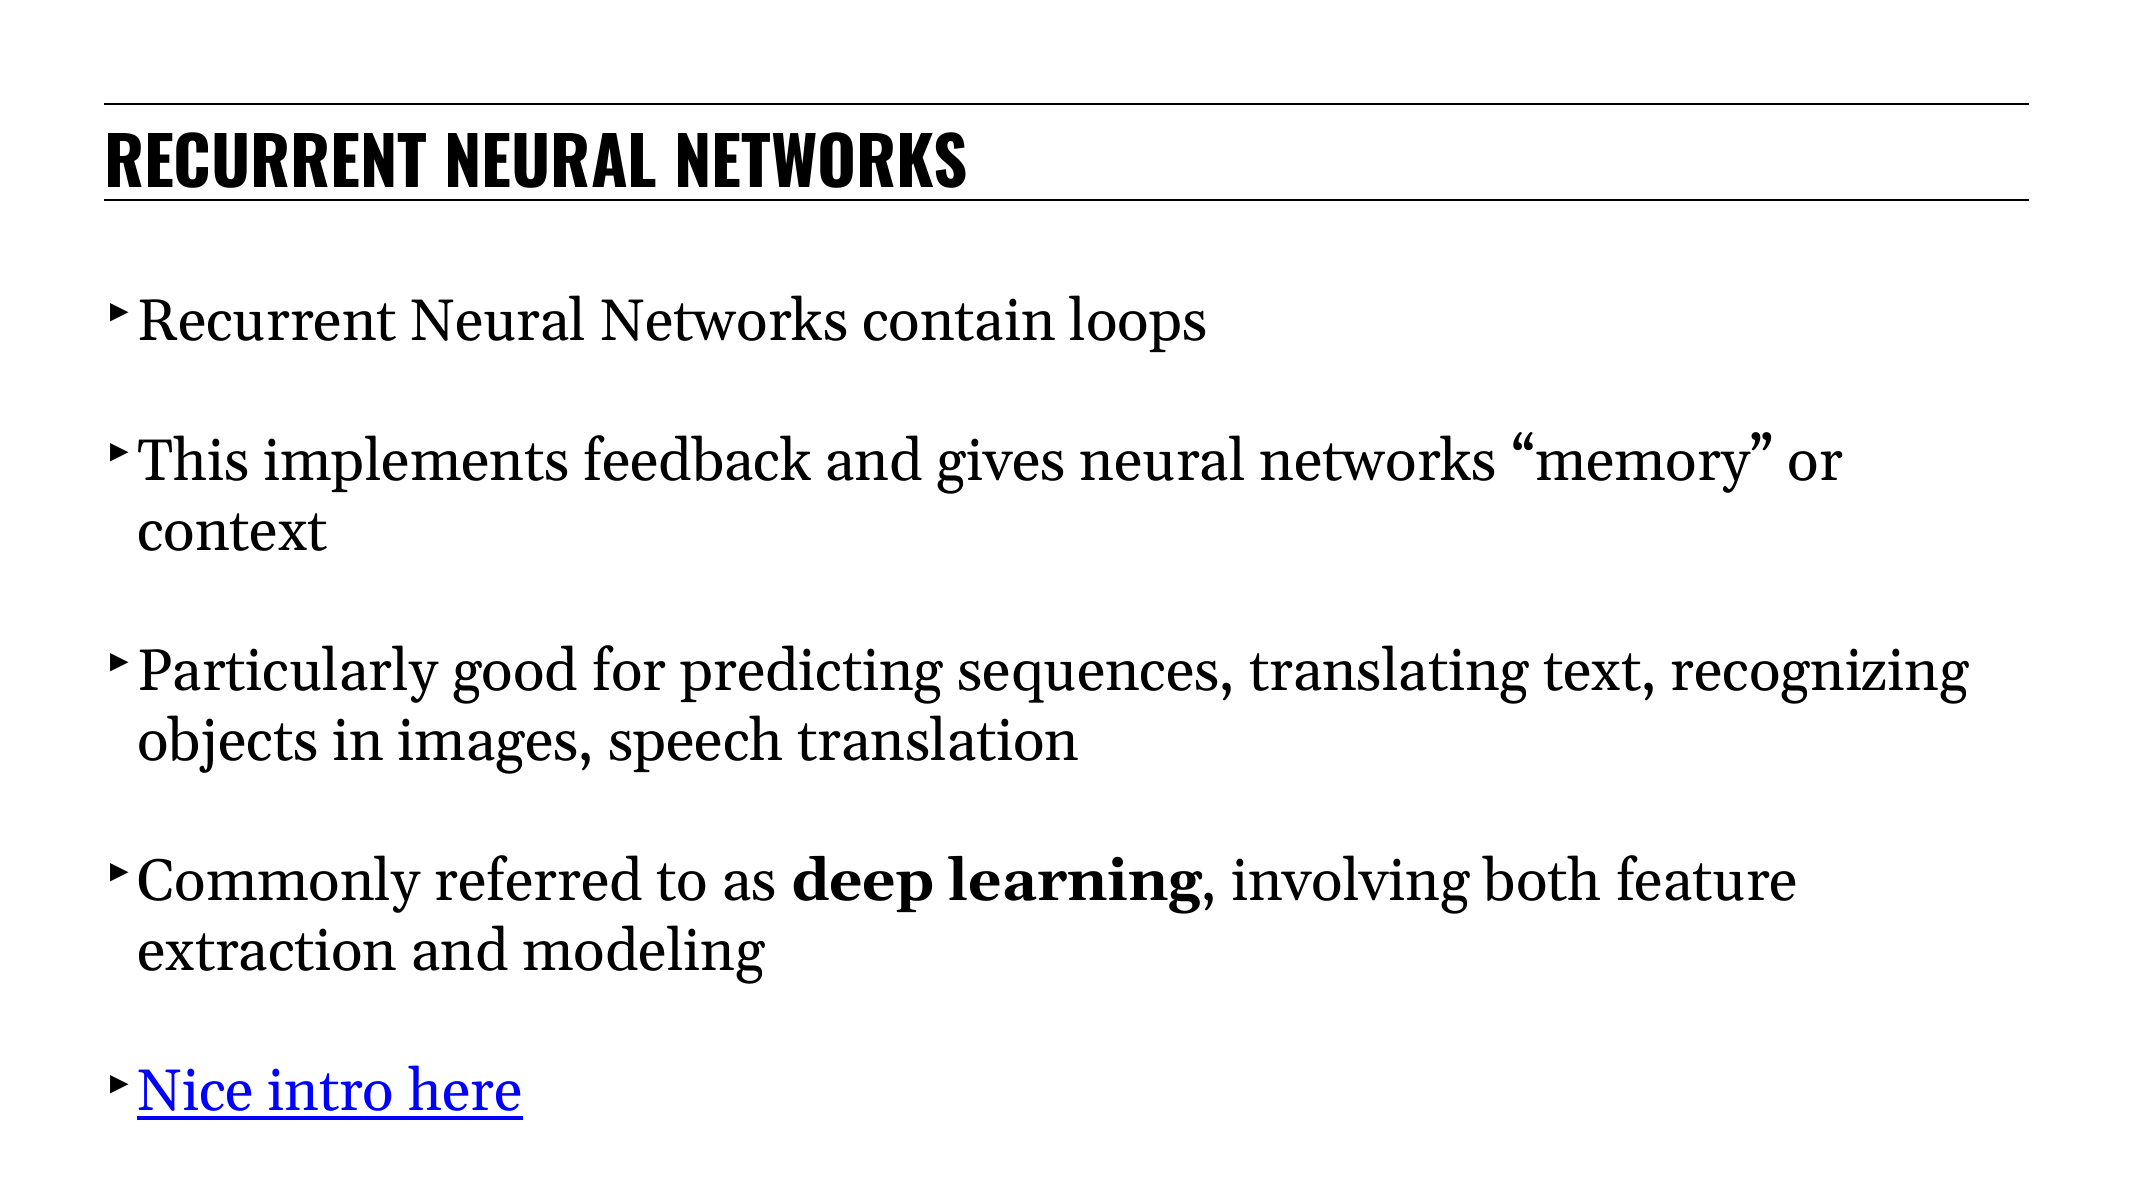

RECURRENT NEURAL NETWORKS

Recurrent Neural Networks contain loops

This implements feedback and gives neural networks “memory” or context

Particularly good for predicting sequences, translating text, recognizing objects in images, speech translation

Commonly referred to as deep learning, involving both feature extraction and modeling

Nice intro here